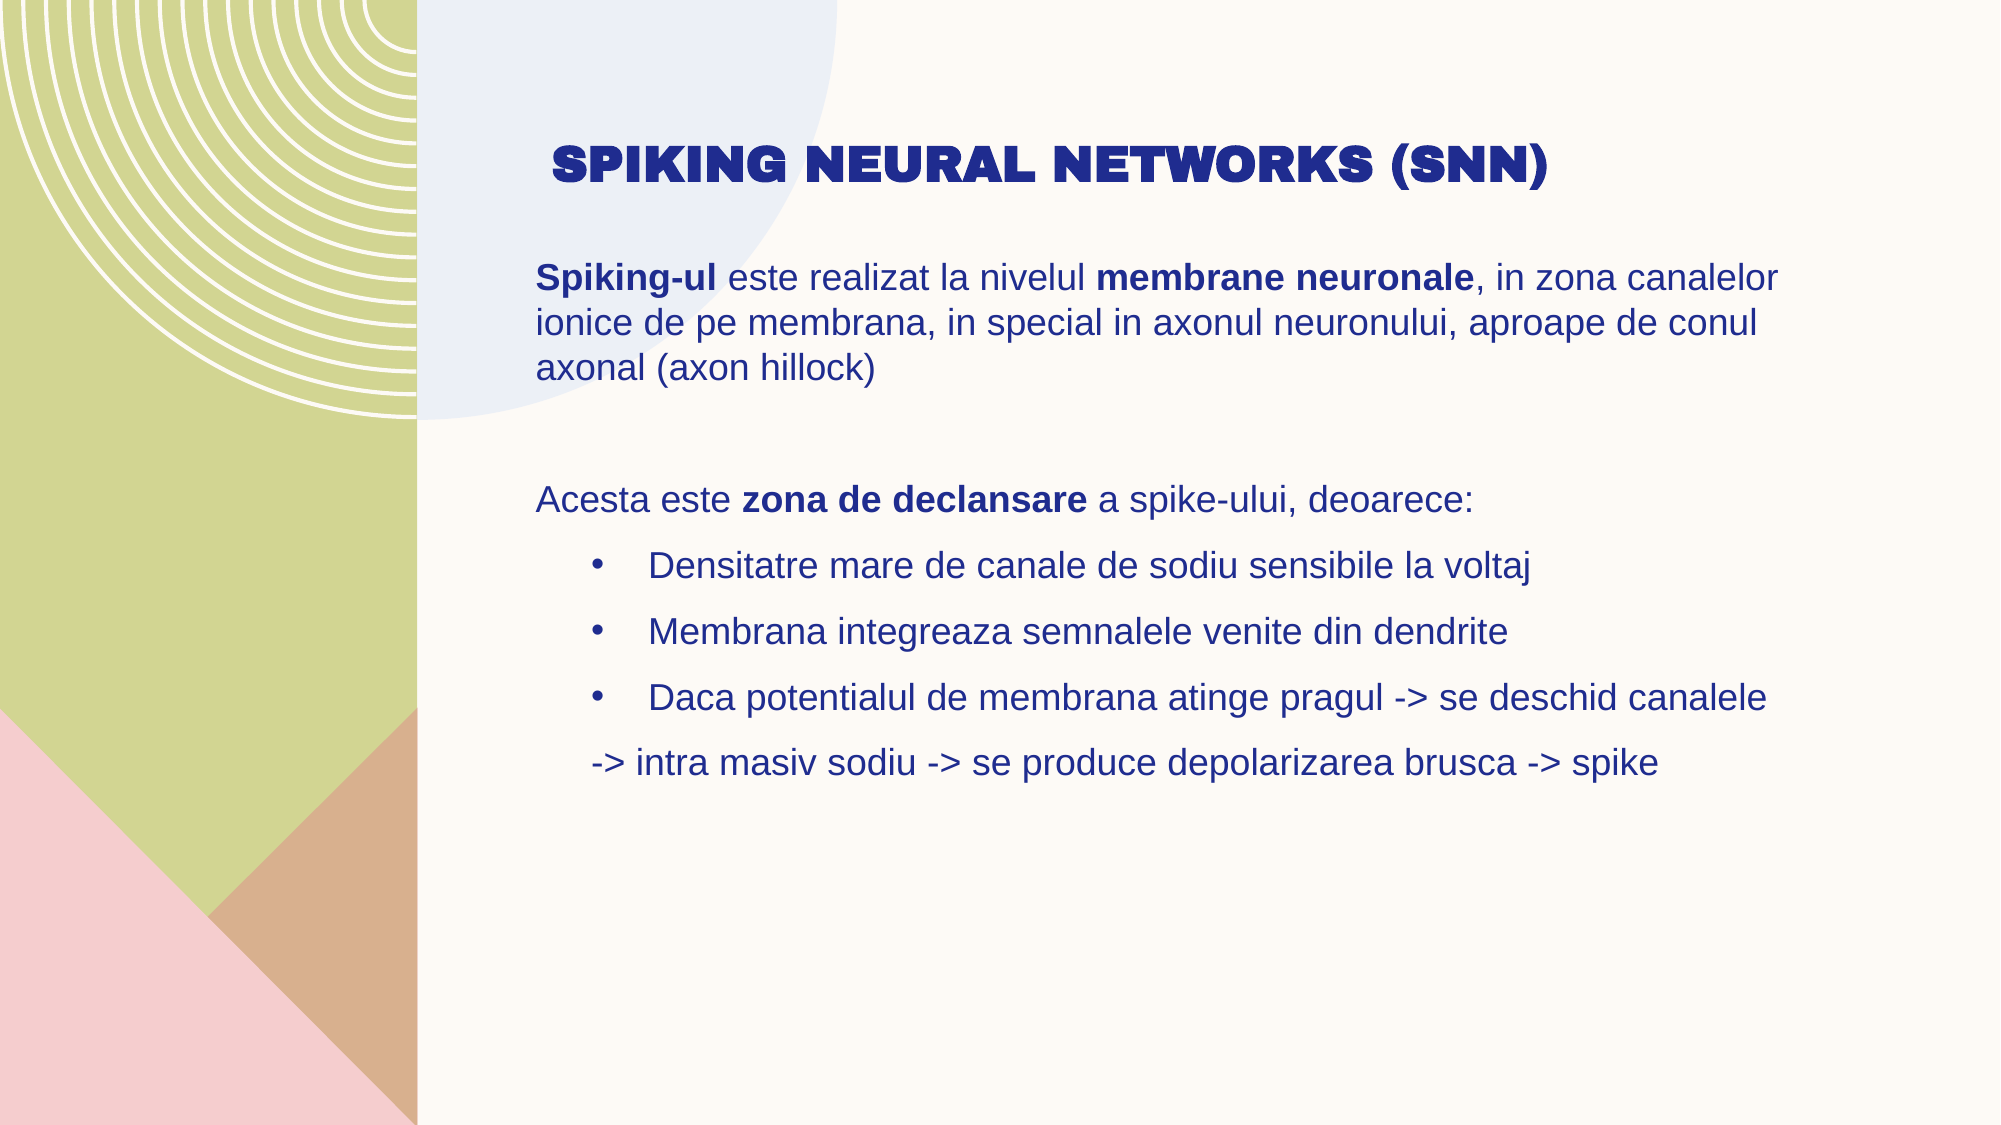

# Spiking Neural Networks (SNN)
Spiking-ul este realizat la nivelul membrane neuronale, in zona canalelor ionice de pe membrana, in special in axonul neuronului, aproape de conul axonal (axon hillock)

Acesta este zona de declansare a spike-ului, deoarece:
Densitatre mare de canale de sodiu sensibile la voltaj
Membrana integreaza semnalele venite din dendrite
Daca potentialul de membrana atinge pragul -> se deschid canalele
-> intra masiv sodiu -> se produce depolarizarea brusca -> spike